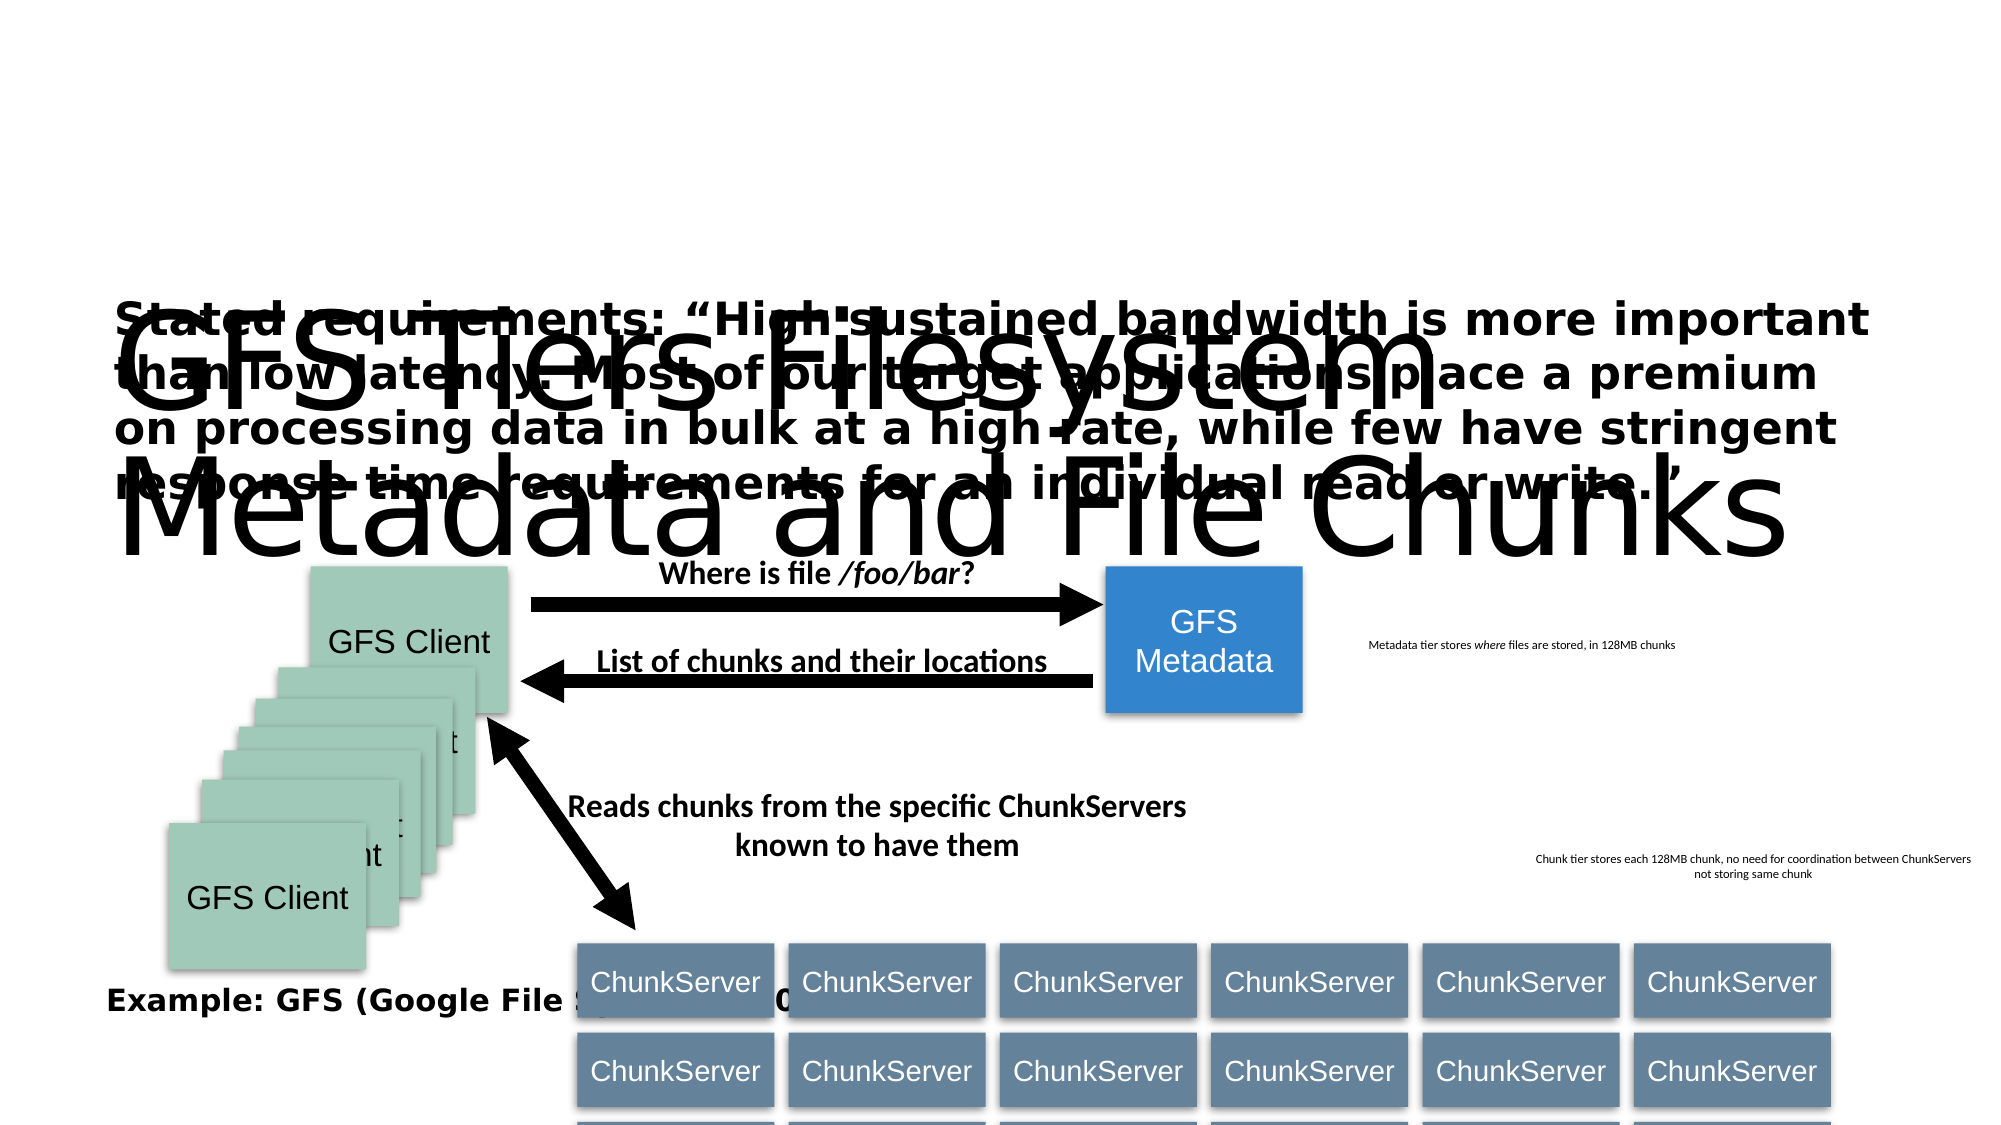

# GFS Tiers Filesystem Metadata and File Chunks
Stated requirements: “High sustained bandwidth is more important than low latency. Most of our target applications place a premium on processing data in bulk at a high rate, while few have stringent response time requirements for an individual read or write.”
Where is file /foo/bar?

GFS Client

GFS Metadata
Metadata tier stores where files are stored, in 128MB chunks
List of chunks and their locations

GFS Client

GFS Client

Reads chunks from the specific ChunkServers known to have them

GFS Client

GFS Client

GFS Client

GFS Client
Chunk tier stores each 128MB chunk, no need for coordination between ChunkServers not storing same chunk

ChunkServer

ChunkServer

ChunkServer

ChunkServer

ChunkServer

ChunkServer

ChunkServer

ChunkServer

ChunkServer

ChunkServer

ChunkServer

ChunkServer

ChunkServer

ChunkServer

ChunkServer

ChunkServer

ChunkServer

ChunkServer

ChunkServer

ChunkServer

ChunkServer

ChunkServer

ChunkServer

ChunkServer
Example: GFS (Google File System, c 2010)